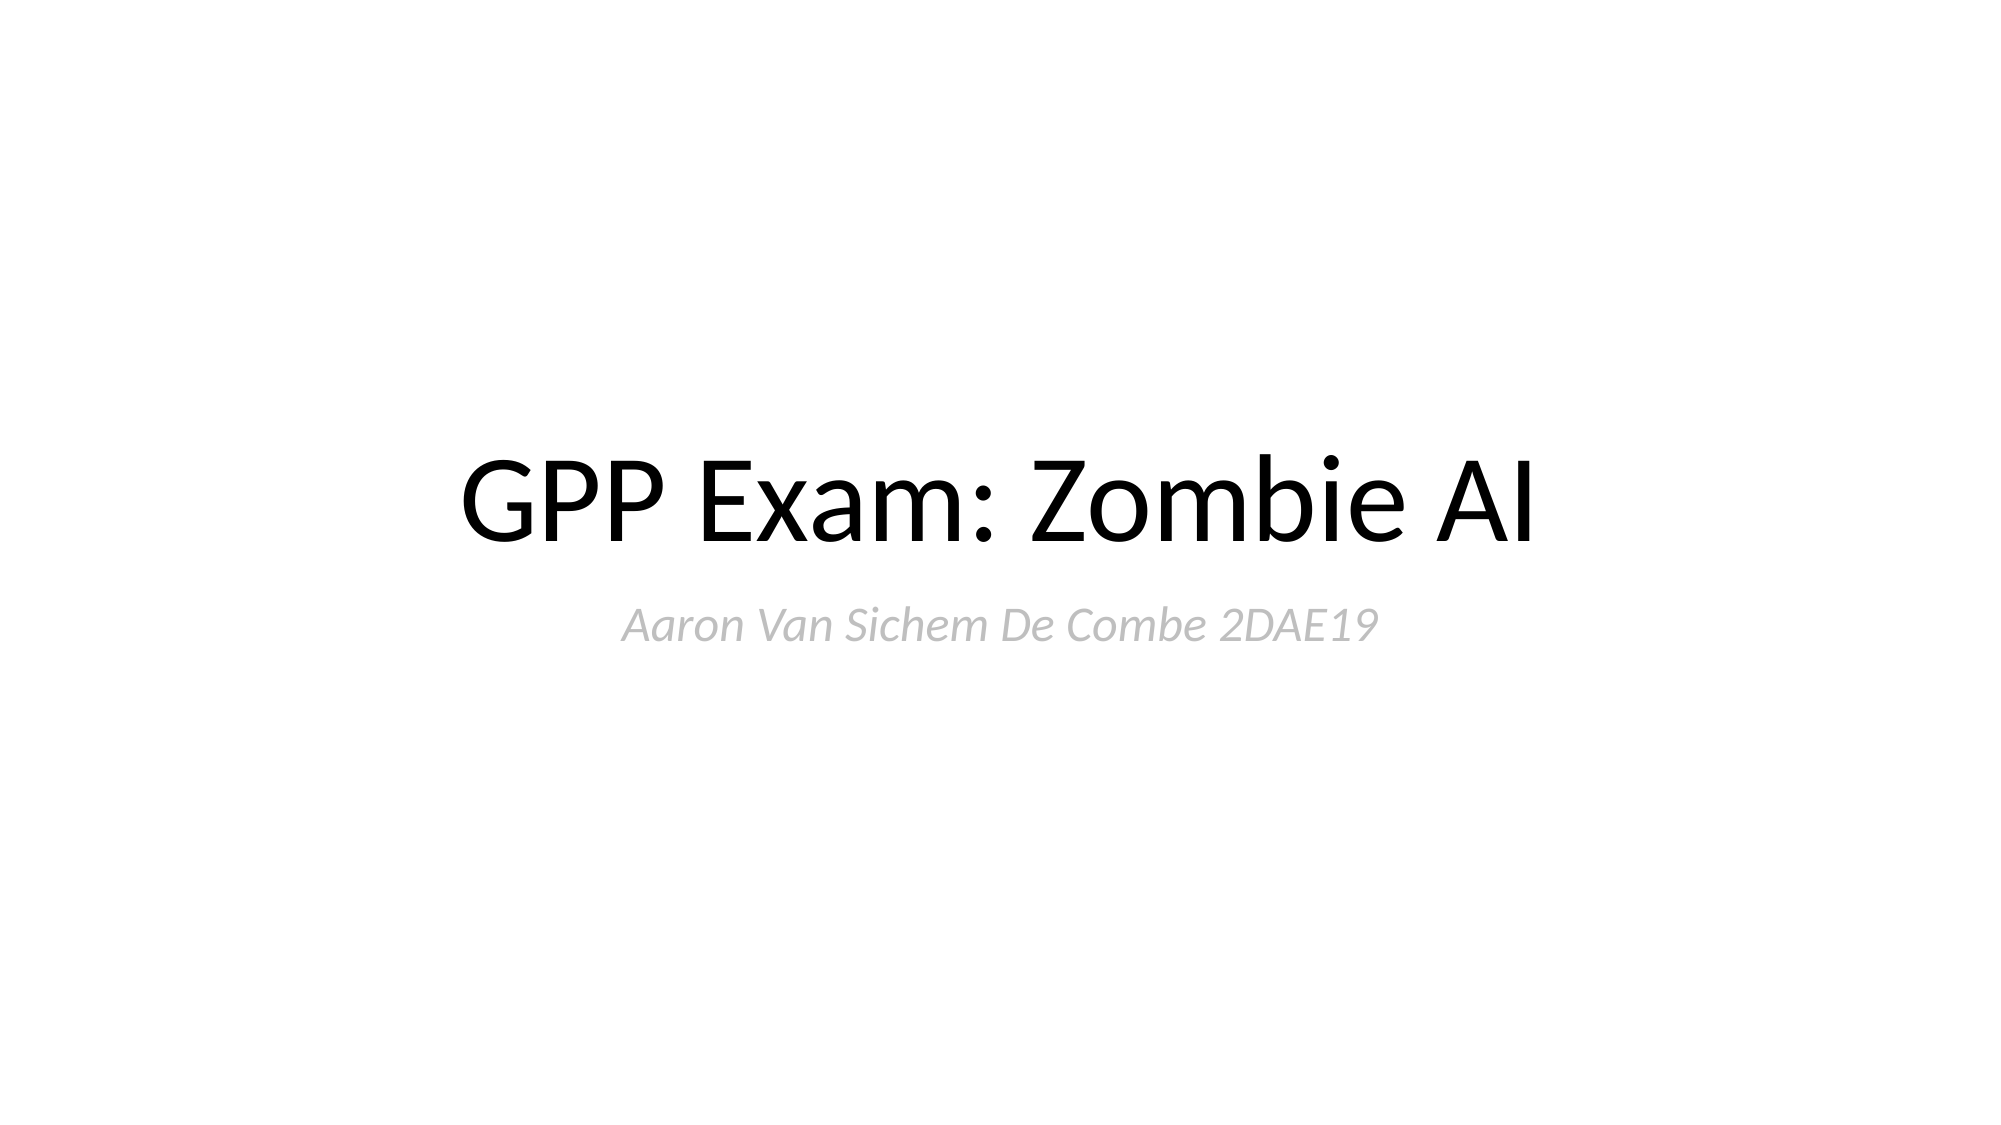

# GPP Exam: Zombie AI
Aaron Van Sichem De Combe 2DAE19